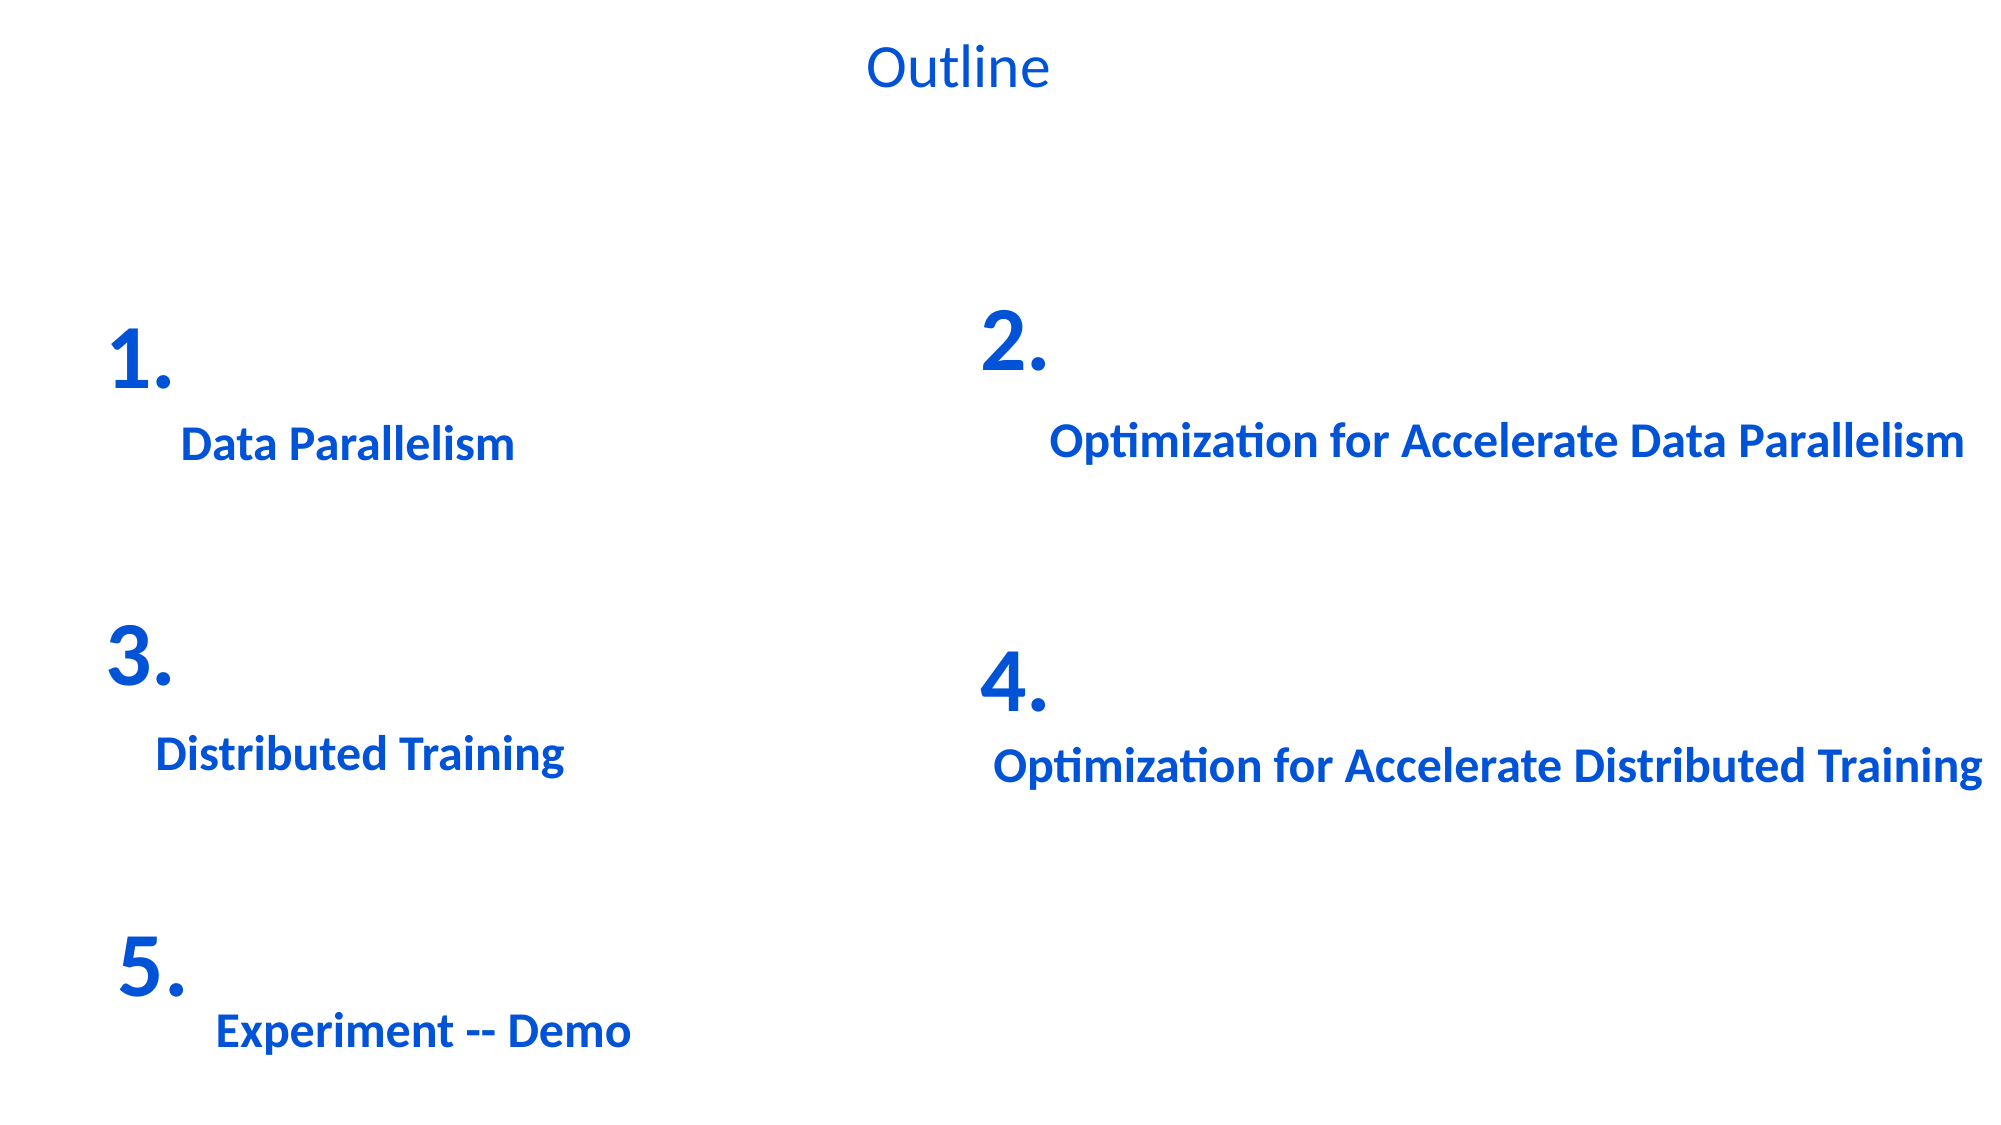

# Outline
2.
1.
Optimization for Accelerate Data Parallelism
Data Parallelism
3.
4.
Distributed Training
Optimization for Accelerate Distributed Training
5.
Experiment -- Demo